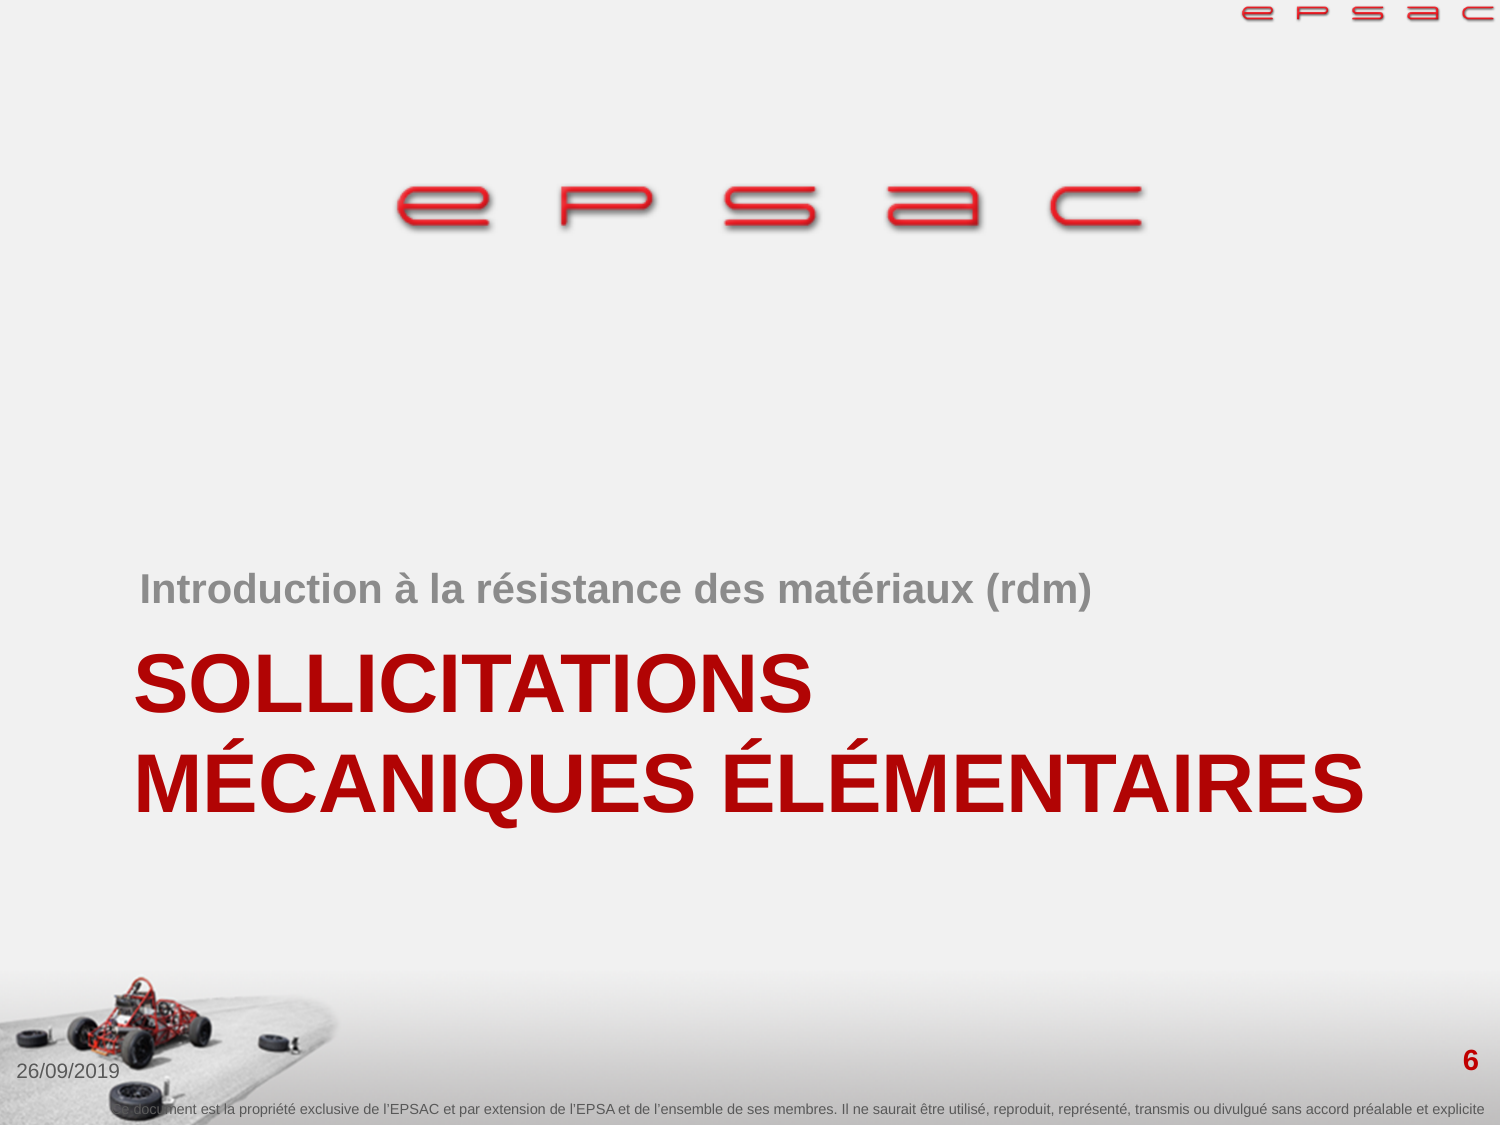

Introduction à la résistance des matériaux (rdm)
# Sollicitations mécaniques élémentaires
6
26/09/2019